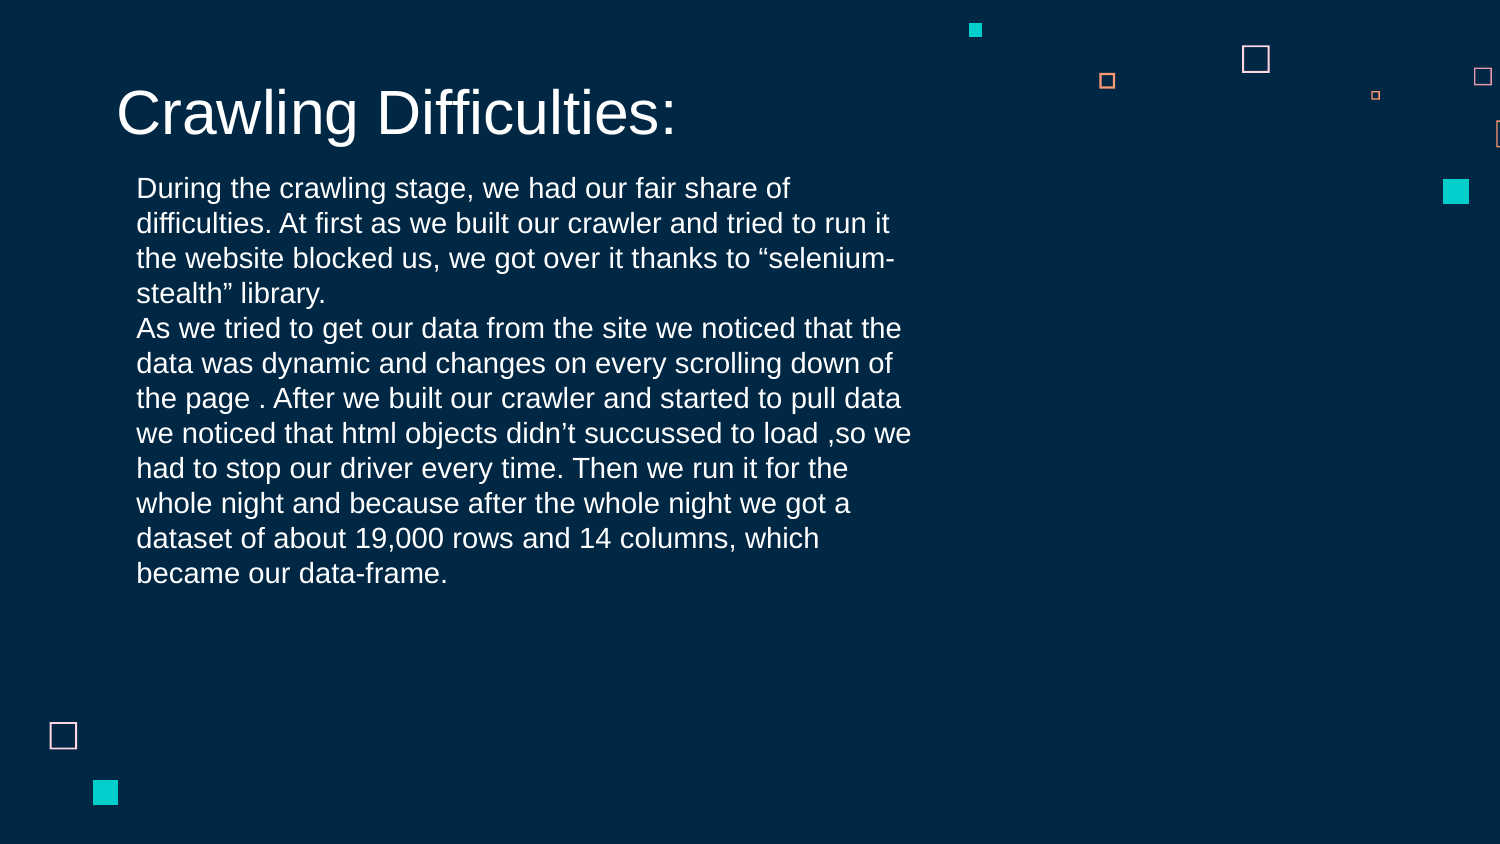

# Crawling Difficulties:
During the crawling stage, we had our fair share of difficulties. At first as we built our crawler and tried to run it the website blocked us, we got over it thanks to “selenium-stealth” library.
As we tried to get our data from the site we noticed that the data was dynamic and changes on every scrolling down of the page . After we built our crawler and started to pull data we noticed that html objects didn’t succussed to load ,so we had to stop our driver every time. Then we run it for the whole night and because after the whole night we got a dataset of about 19,000 rows and 14 columns, which became our data-frame.